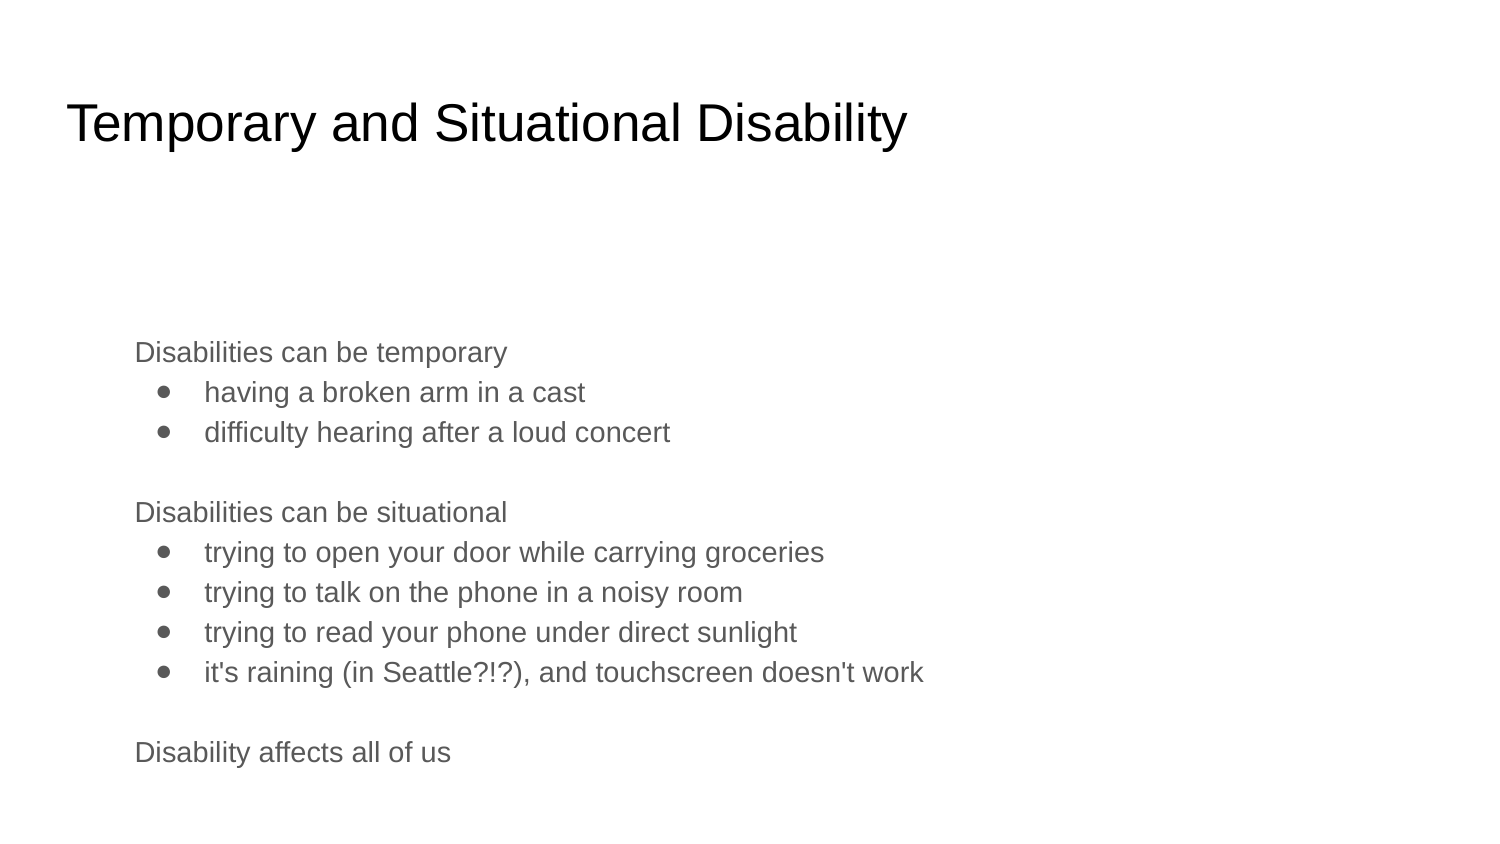

# Temporary and Situational Disability
Disabilities can be temporary
having a broken arm in a cast
difficulty hearing after a loud concert

Disabilities can be situational
trying to open your door while carrying groceries
trying to talk on the phone in a noisy room
trying to read your phone under direct sunlight
it's raining (in Seattle?!?), and touchscreen doesn't work

Disability affects all of us